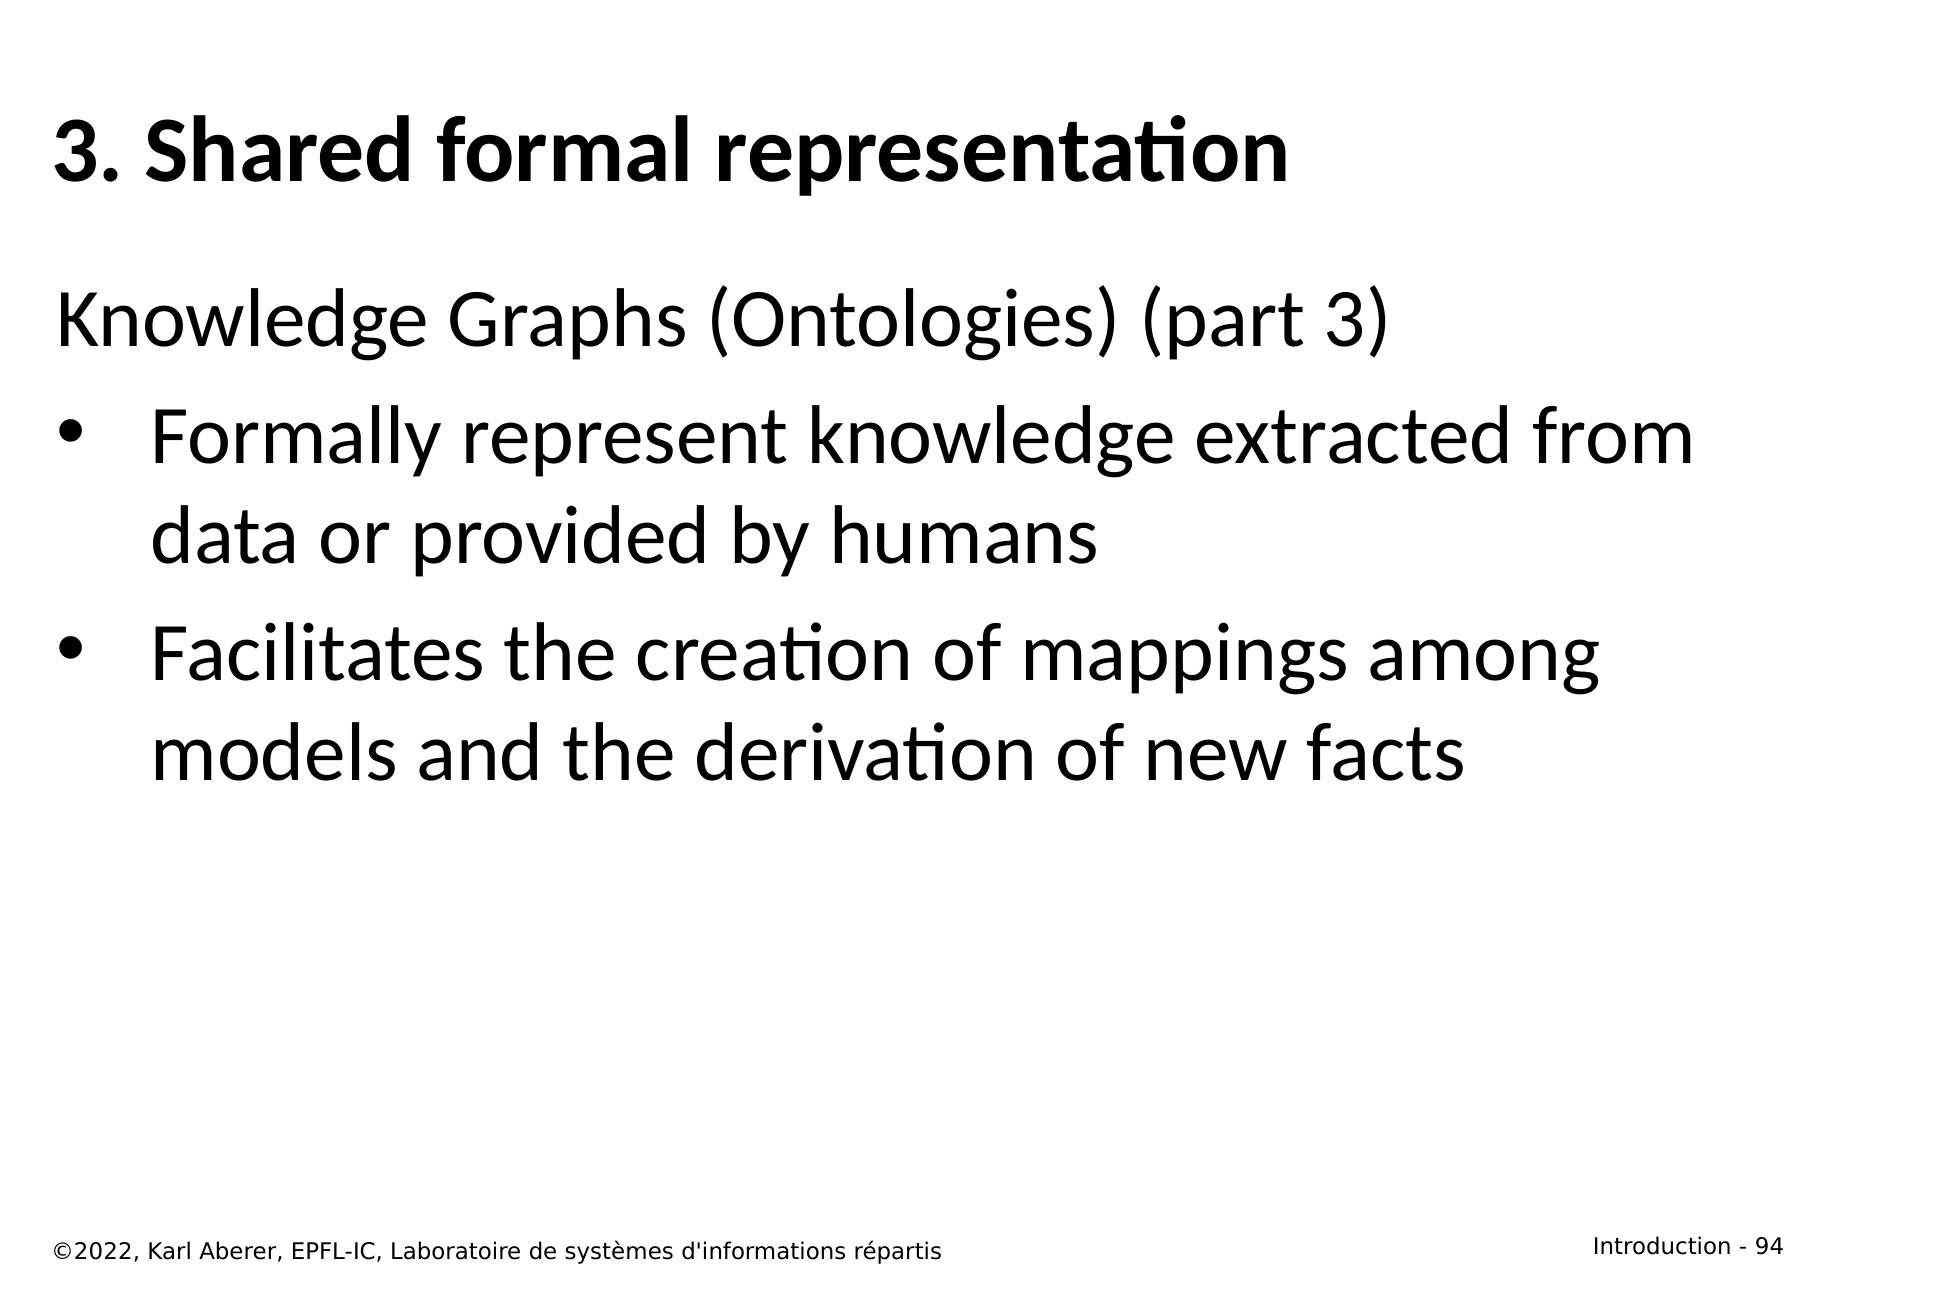

# 3. Shared formal representation
Knowledge Graphs (Ontologies) (part 3)
Formally represent knowledge extracted from data or provided by humans
Facilitates the creation of mappings among models and the derivation of new facts

©2022, Karl Aberer, EPFL-IC, Laboratoire de systèmes d'informations répartis